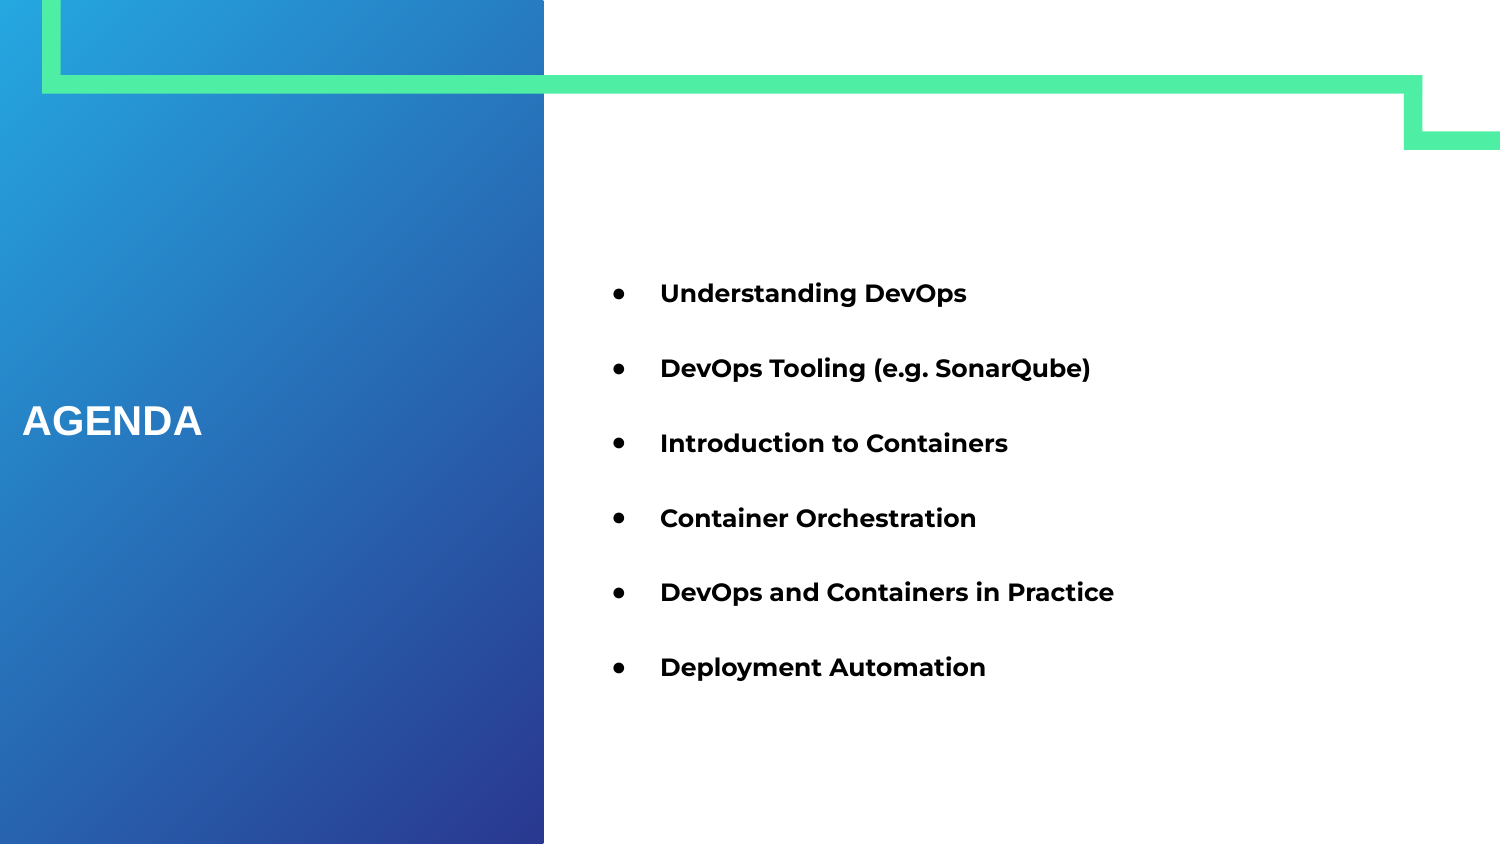

Understanding DevOps
DevOps Tooling (e.g. SonarQube)
Introduction to Containers
Container Orchestration
DevOps and Containers in Practice
Deployment Automation
# AGENDA